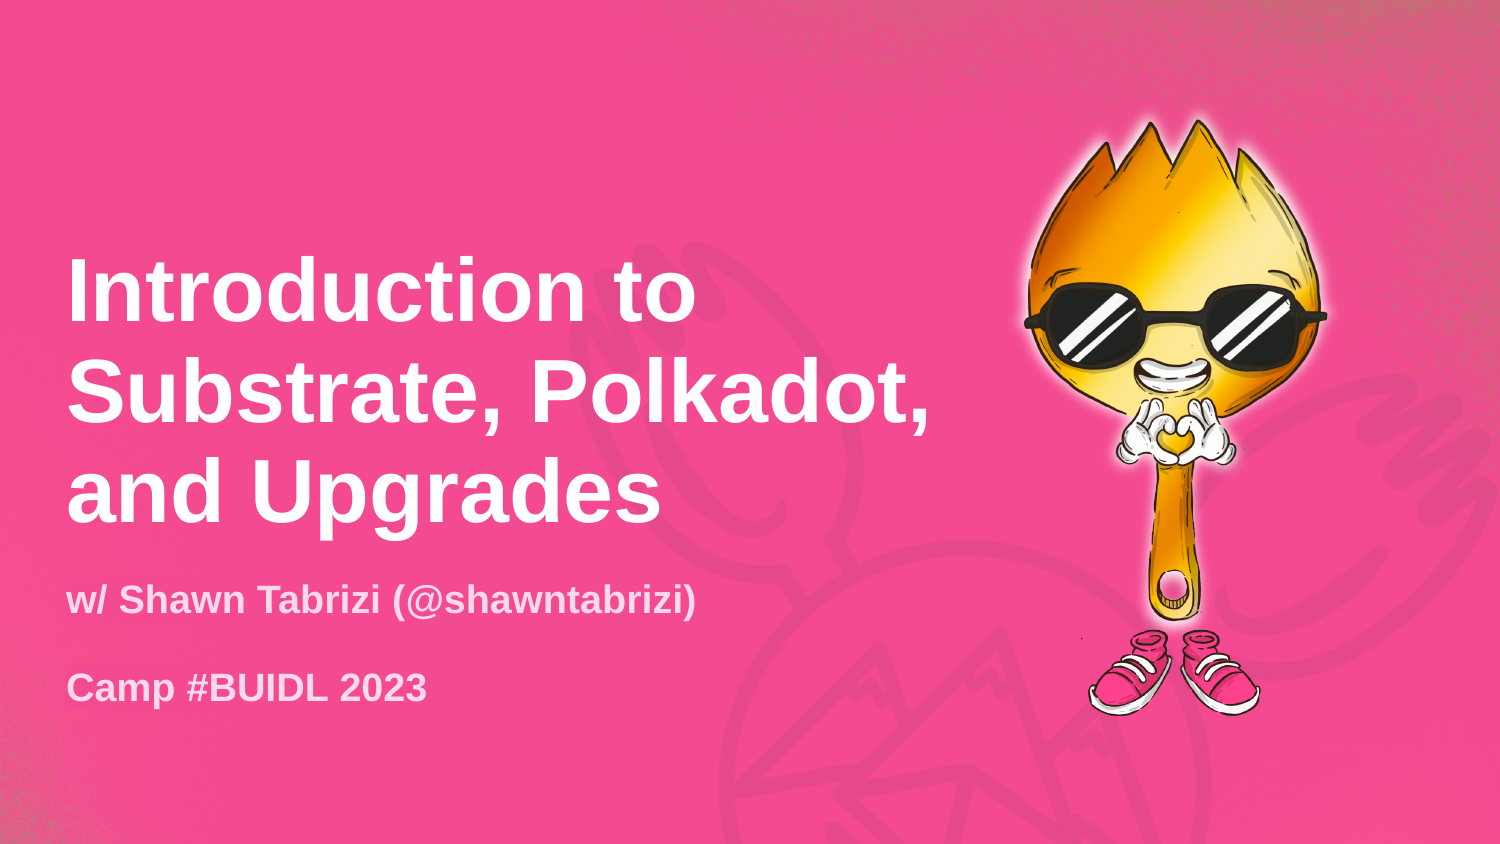

# Introduction to Substrate, Polkadot,
and Upgrades
w/ Shawn Tabrizi (@shawntabrizi)

Camp #BUIDL 2023